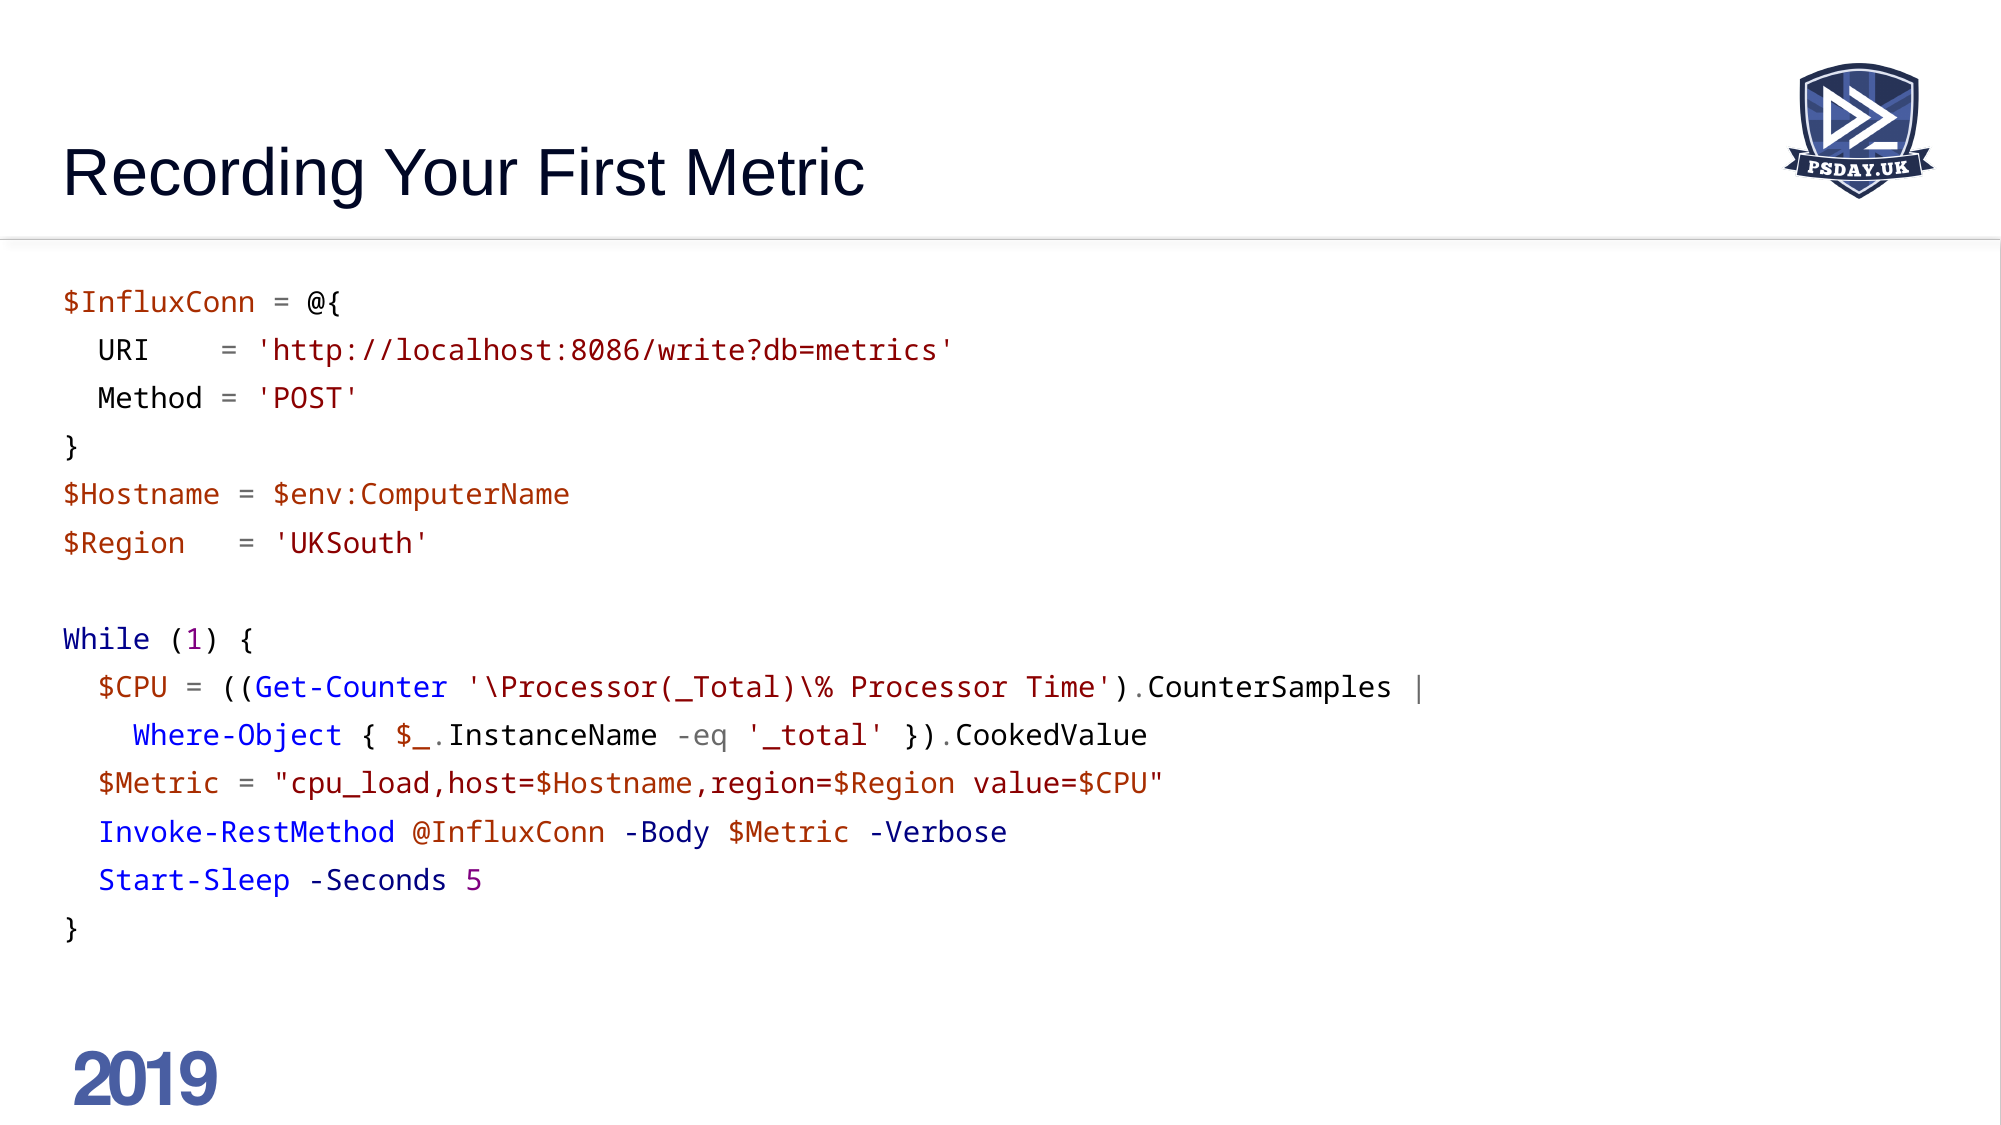

# Recording Your First Metric
$InfluxConn = @{
  URI    = 'http://localhost:8086/write?db=metrics'
  Method = 'POST'
}
$Hostname = $env:ComputerName
$Region   = 'UKSouth'

While (1) {
  $CPU = ((Get-Counter '\Processor(_Total)\% Processor Time').CounterSamples |
    Where-Object { $_.InstanceName -eq '_total' }).CookedValue
  $Metric = "cpu_load,host=$Hostname,region=$Region value=$CPU"
  Invoke-RestMethod @InfluxConn -Body $Metric -Verbose
  Start-Sleep -Seconds 5
}